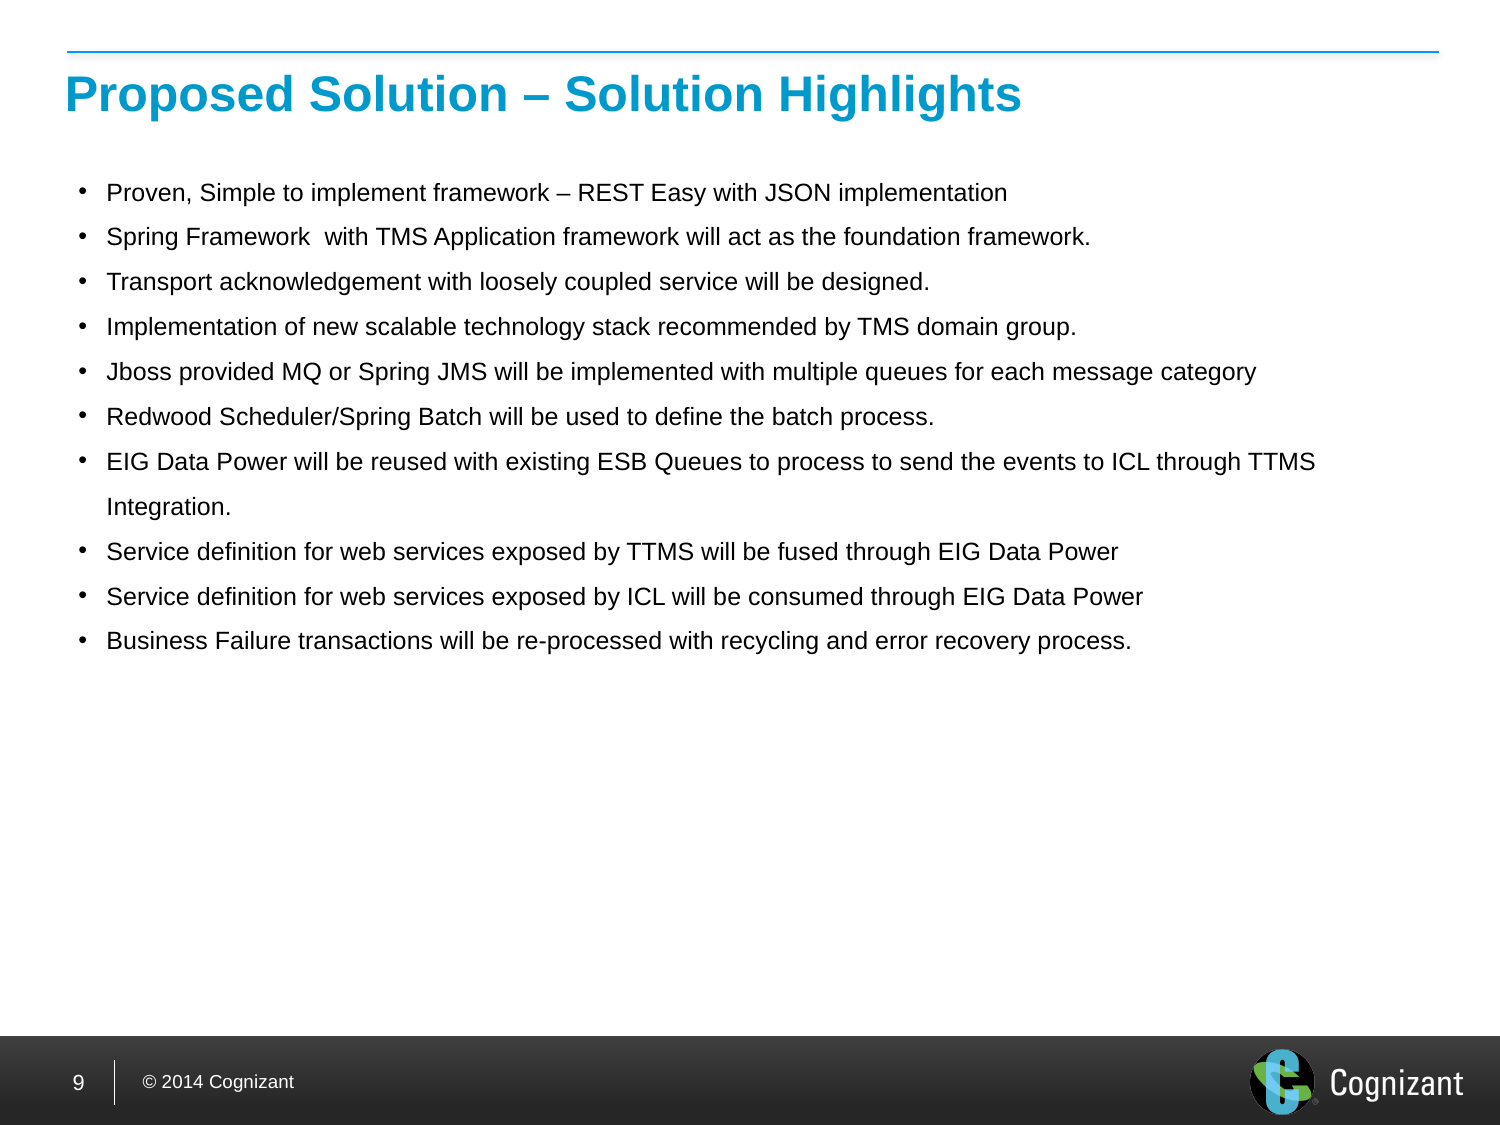

# Proposed Solution – Solution Highlights
Proven, Simple to implement framework – REST Easy with JSON implementation
Spring Framework  with TMS Application framework will act as the foundation framework.
Transport acknowledgement with loosely coupled service will be designed.
Implementation of new scalable technology stack recommended by TMS domain group.
Jboss provided MQ or Spring JMS will be implemented with multiple queues for each message category
Redwood Scheduler/Spring Batch will be used to define the batch process.
EIG Data Power will be reused with existing ESB Queues to process to send the events to ICL through TTMS Integration.
Service definition for web services exposed by TTMS will be fused through EIG Data Power
Service definition for web services exposed by ICL will be consumed through EIG Data Power
Business Failure transactions will be re-processed with recycling and error recovery process.
9